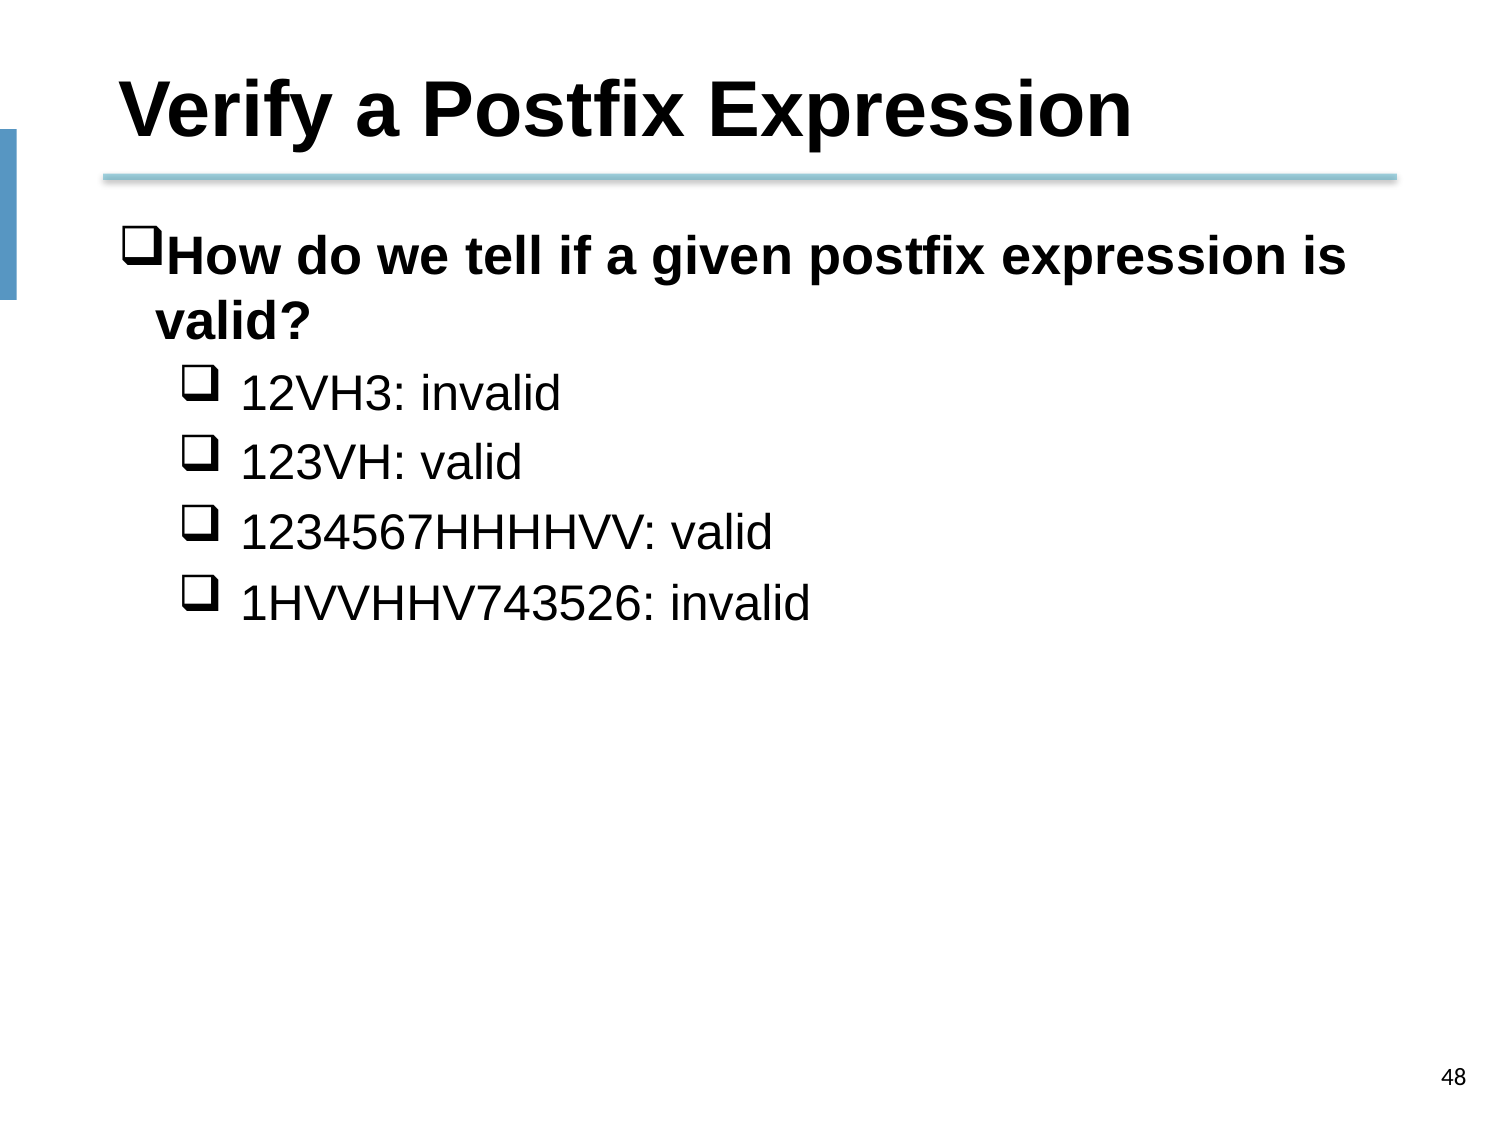

# Verify a Postfix Expression
How do we tell if a given postfix expression is valid?
12VH3: invalid
123VH: valid
1234567HHHHVV: valid
1HVVHHV743526: invalid
48